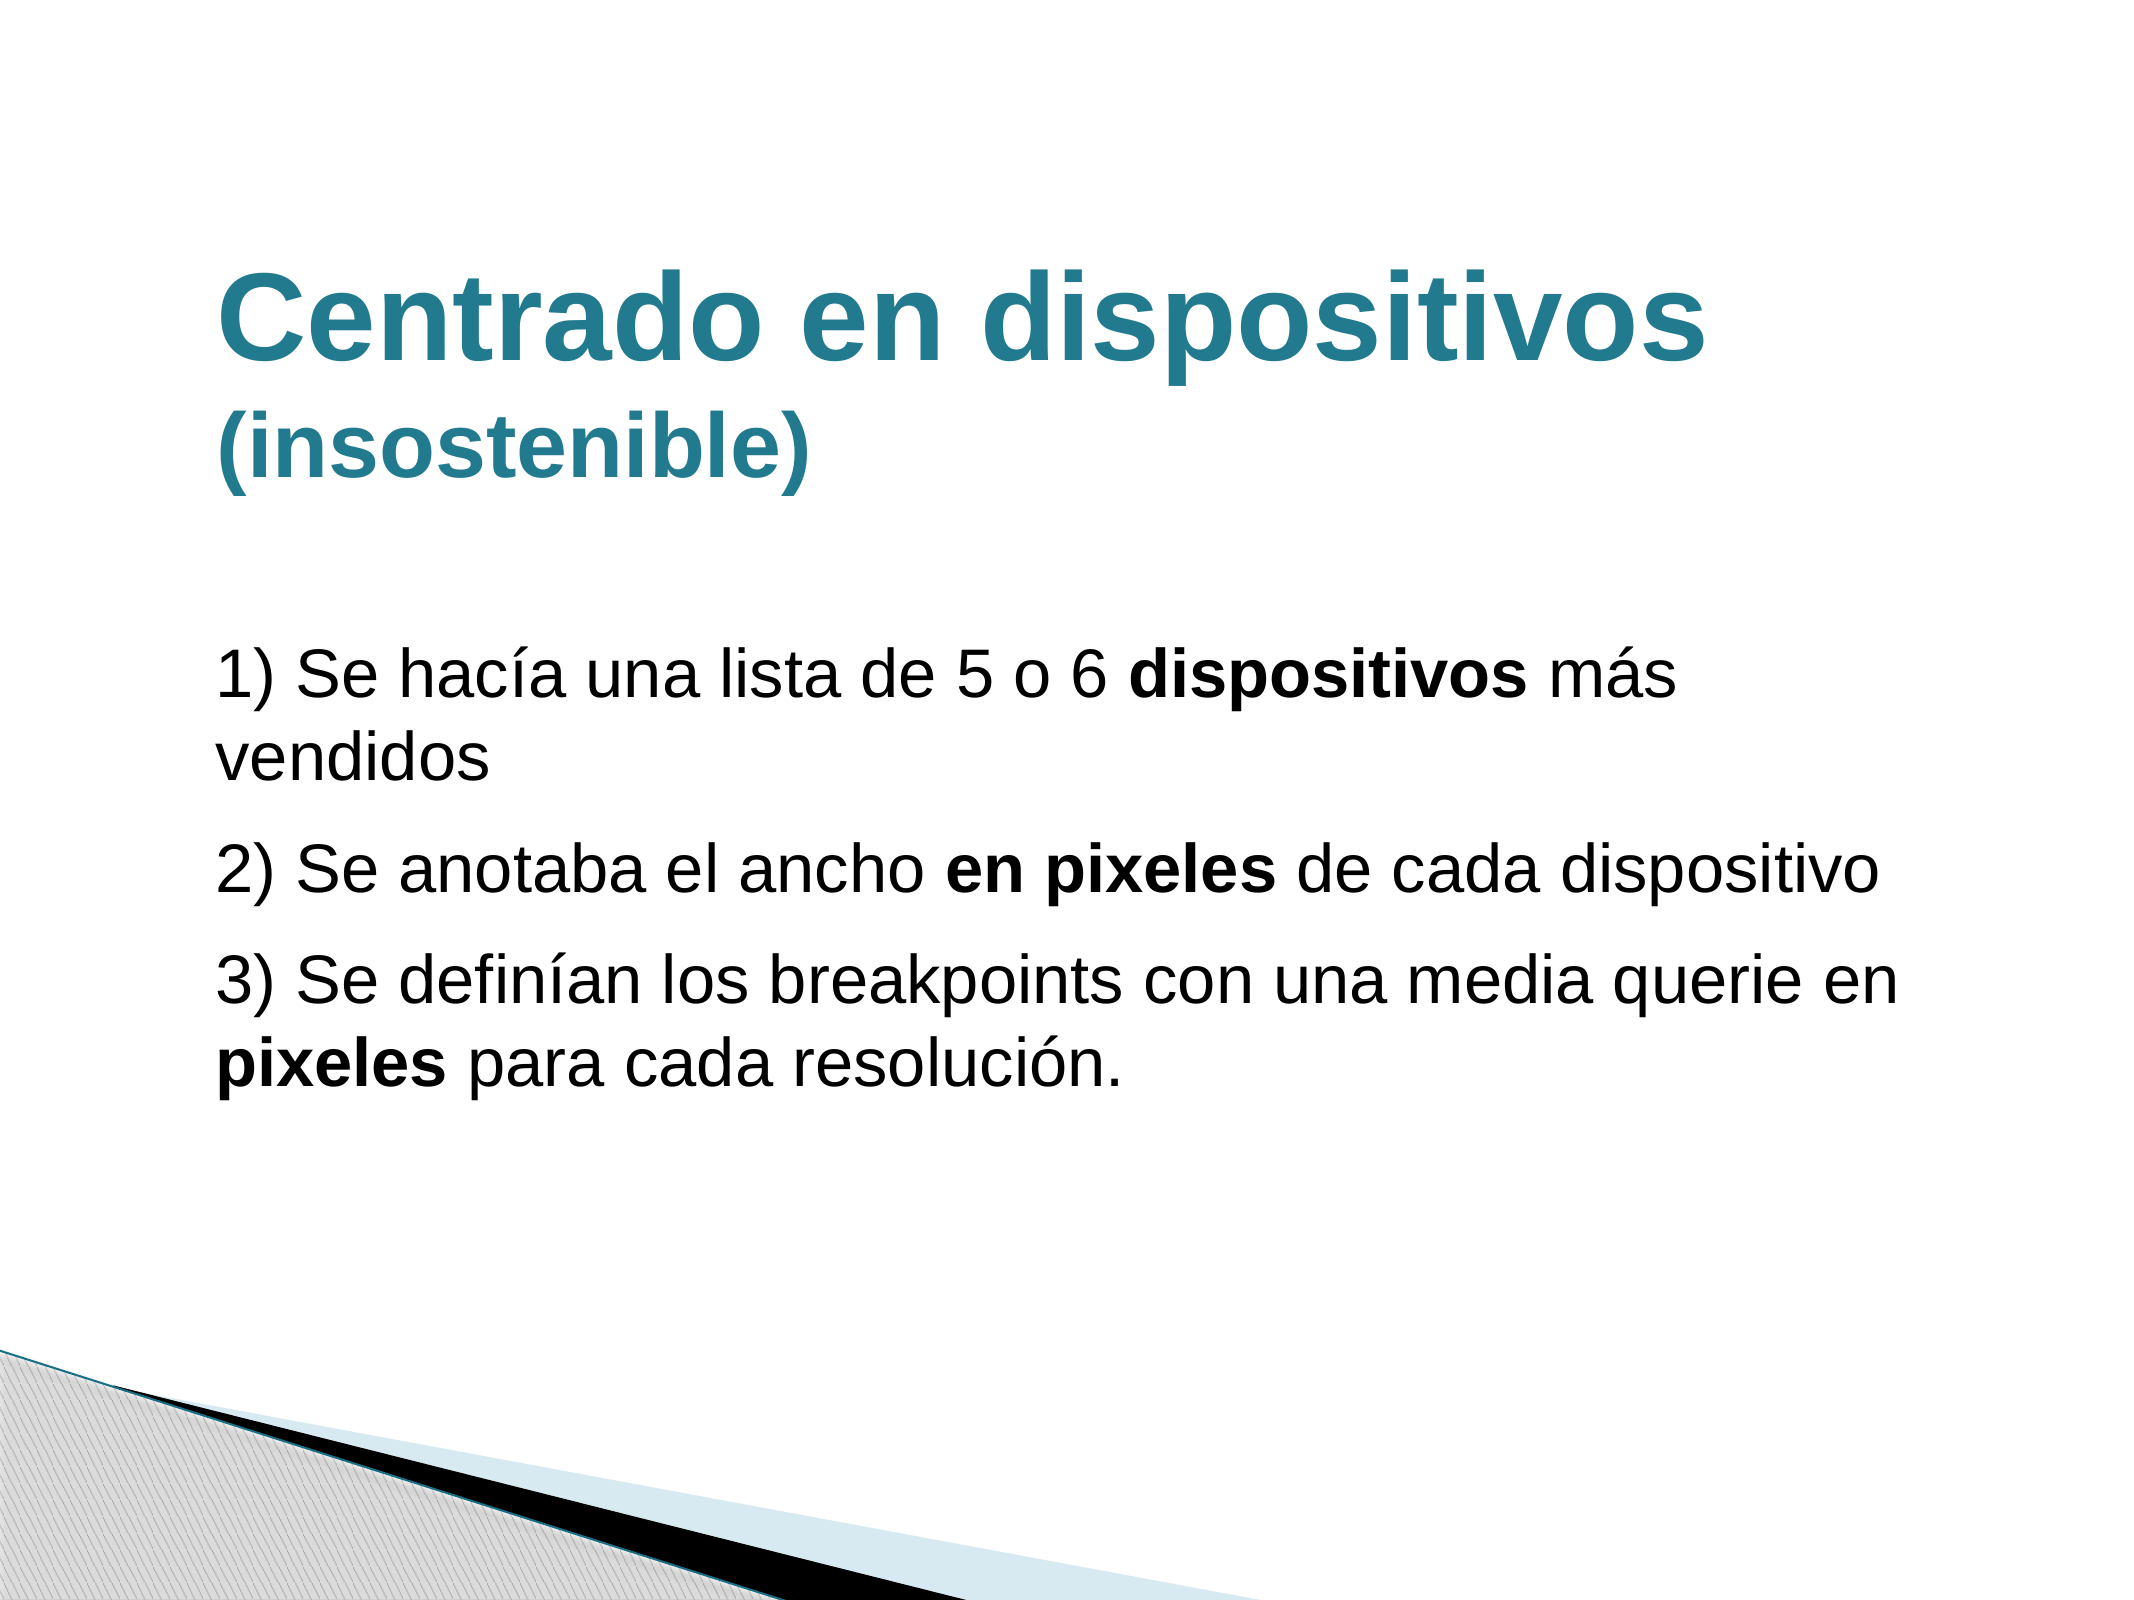

Centrado en dispositivos (insostenible)
1) Se hacía una lista de 5 o 6 dispositivos más vendidos
2) Se anotaba el ancho en pixeles de cada dispositivo
3) Se definían los breakpoints con una media querie en pixeles para cada resolución.